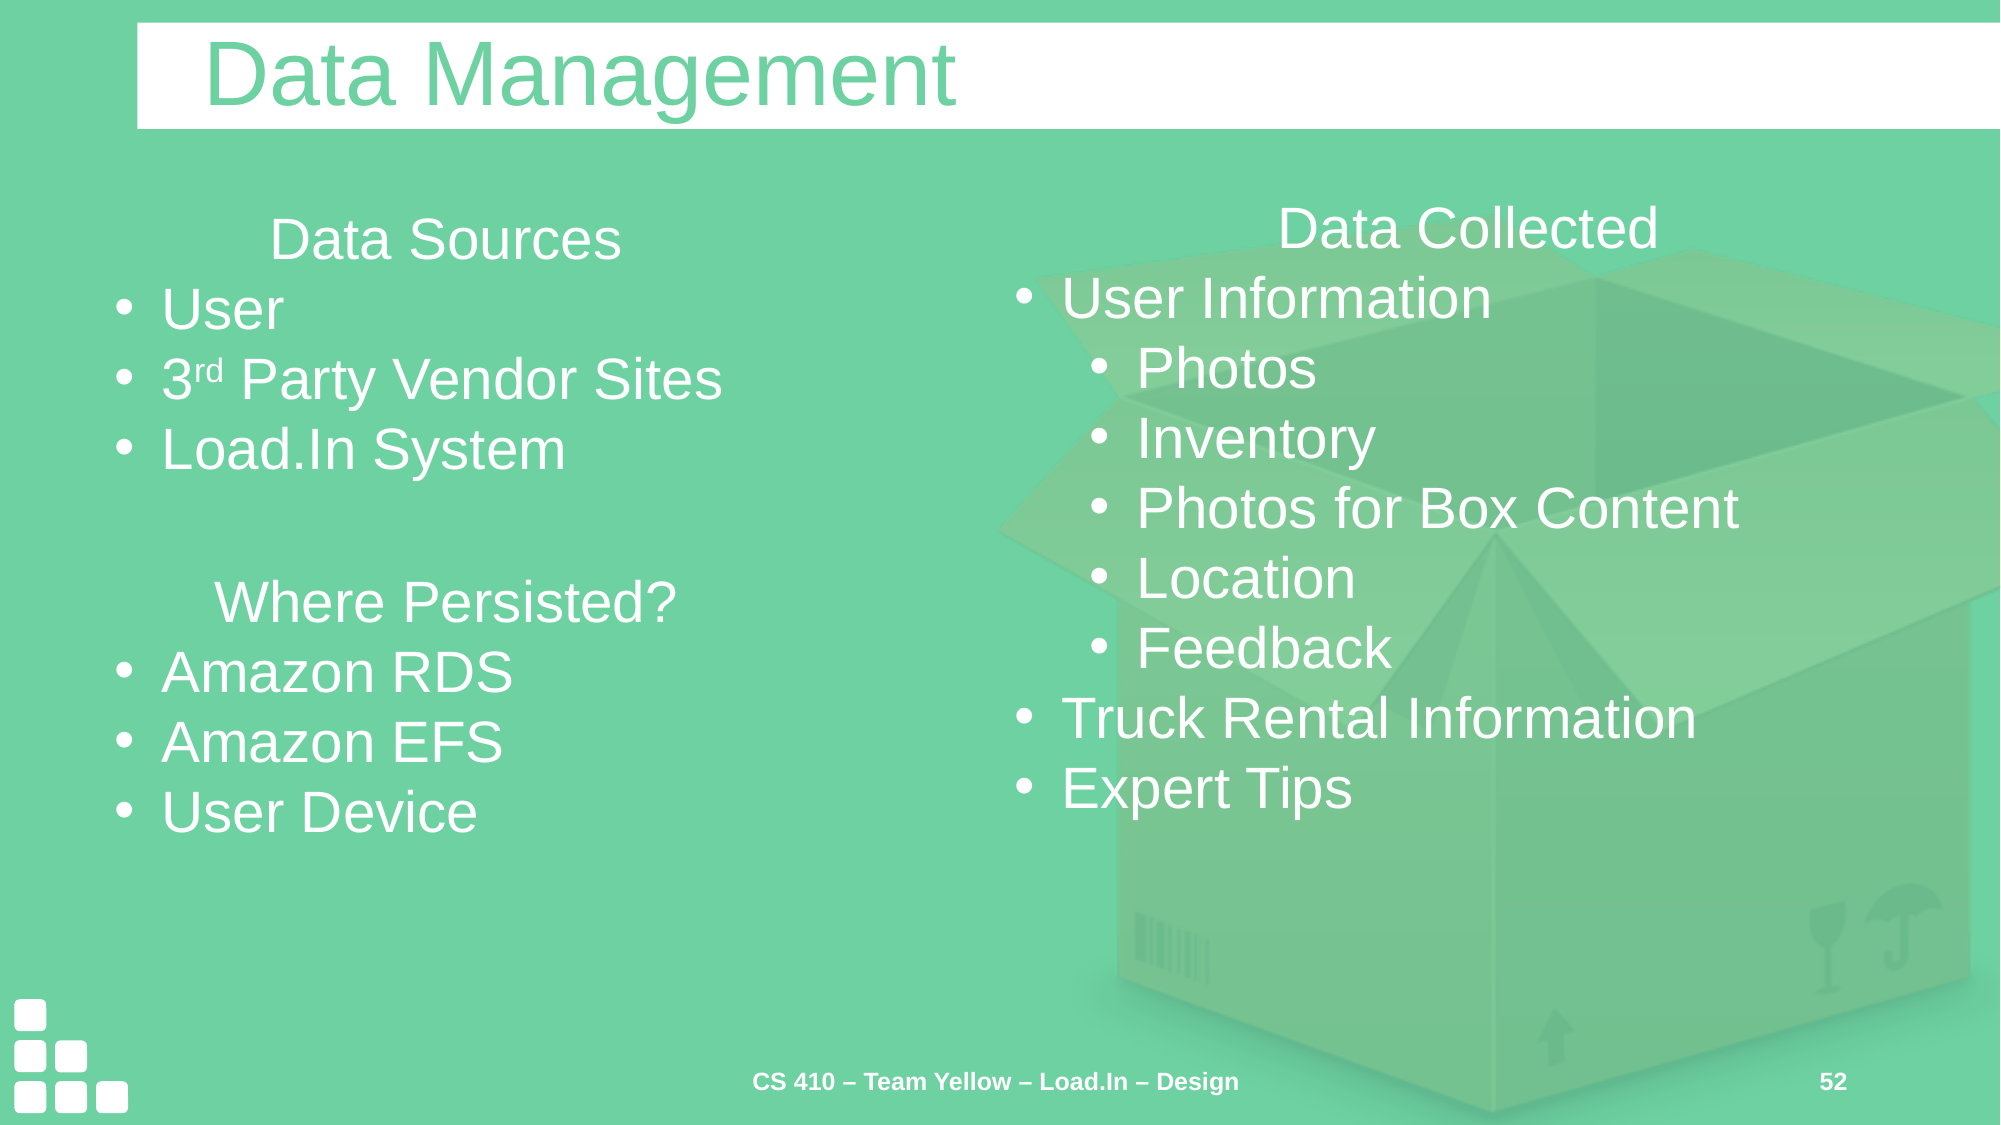

Data Management
Data Collected
User Information
Photos
Inventory
Photos for Box Content
Location
Feedback
Truck Rental Information
Expert Tips

Data Sources
User
3rd Party Vendor Sites
Load.In System
Where Persisted?
Amazon RDS
Amazon EFS
User Device
CS 410 – Team Yellow – Load.In – Design
52